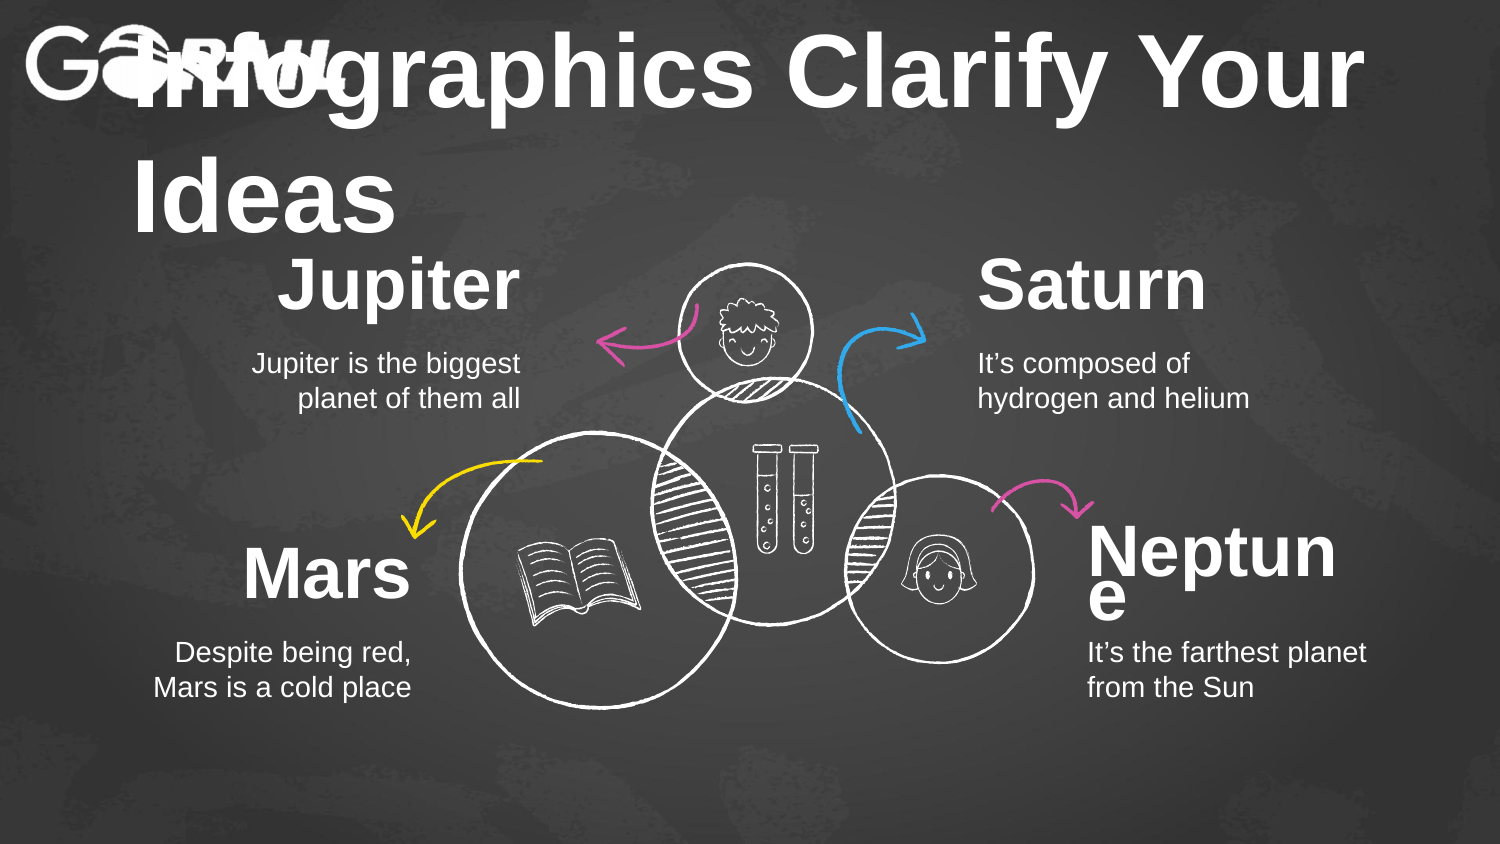

# Infographics Clarify Your Ideas

Jupiter
Saturn

Jupiter is the biggest planet of them all
It’s composed of hydrogen and helium

Mars
Neptune
Despite being red, Mars is a cold place
It’s the farthest planet from the Sun